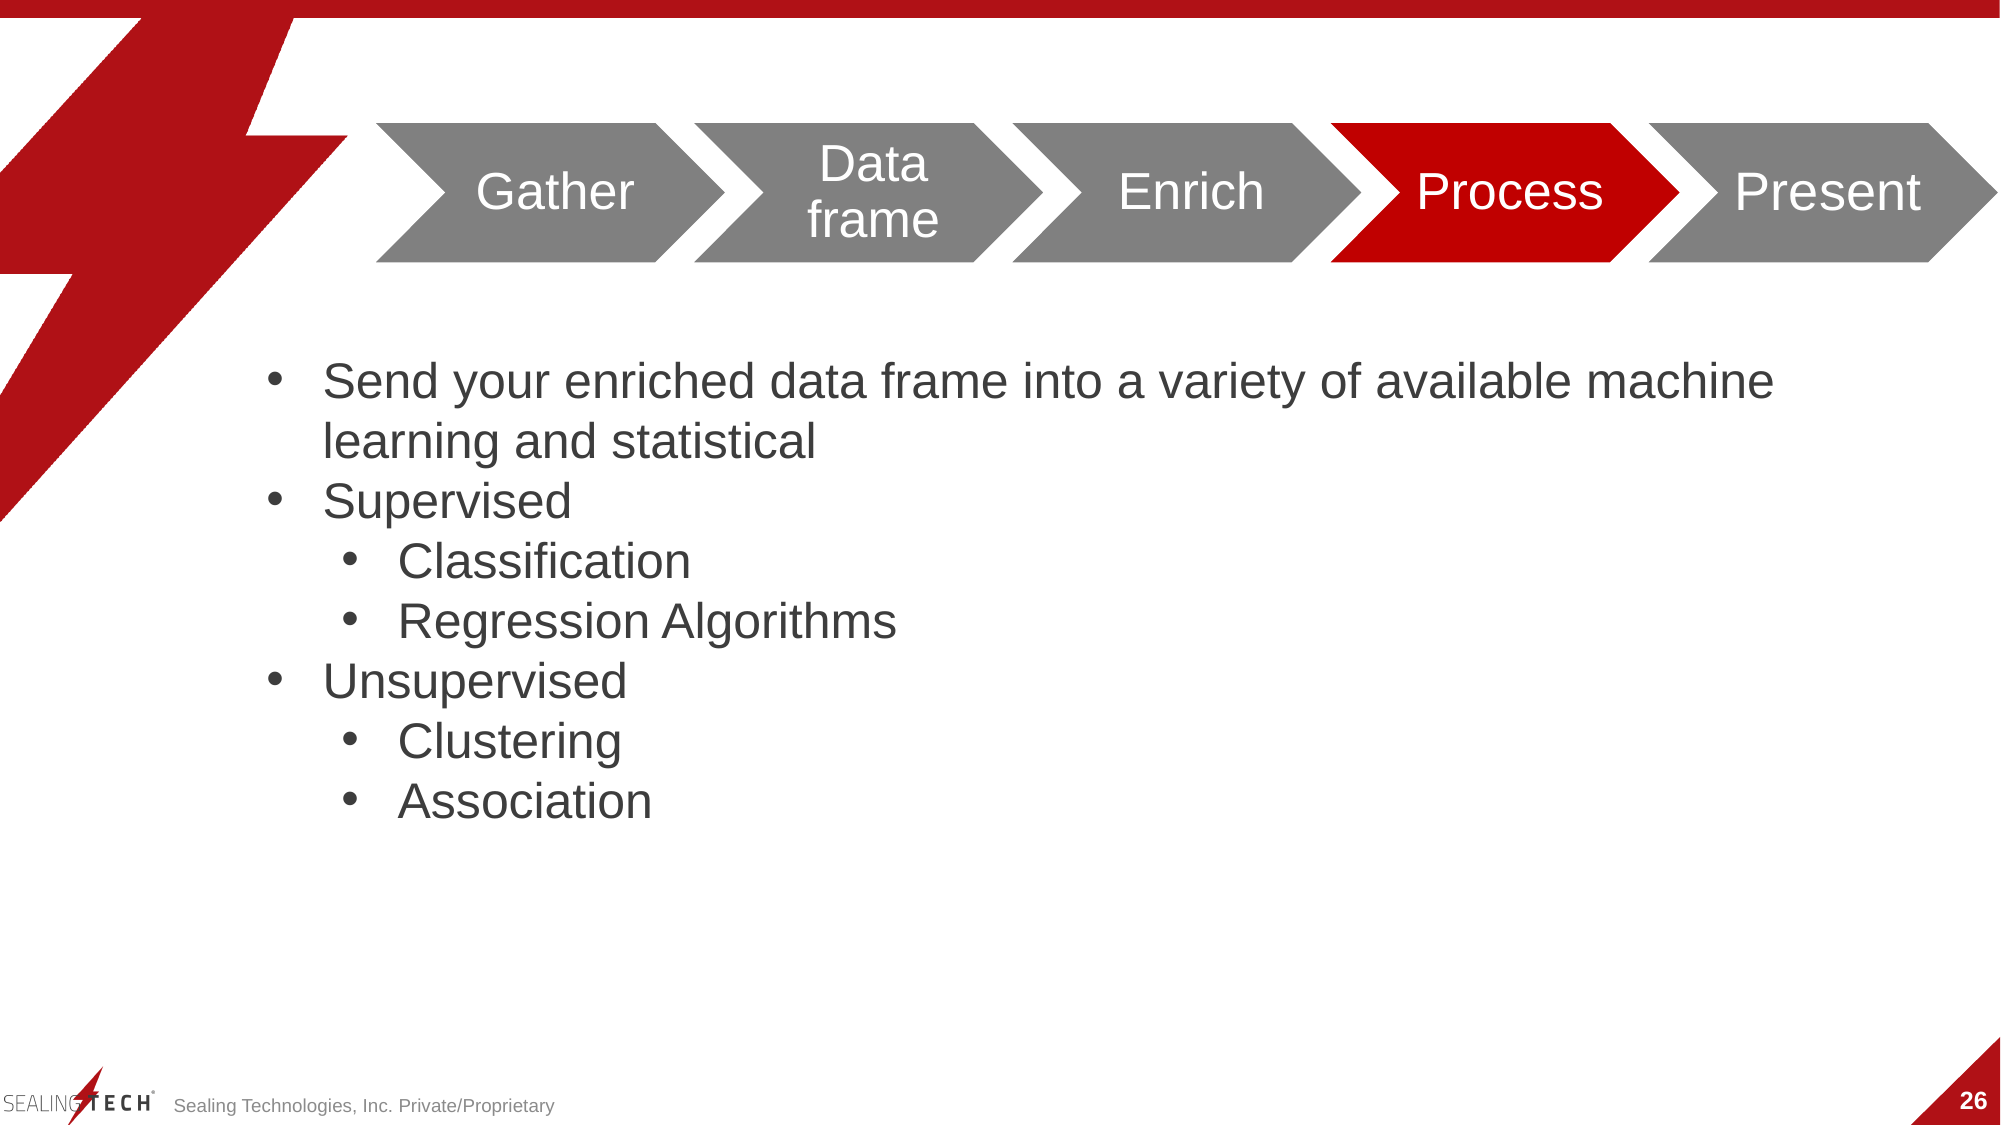

Gather
Data frame
Enrich
Process
Present
Send your enriched data frame into a variety of available machine learning and statistical
Supervised
Classification
Regression Algorithms
Unsupervised
Clustering
Association